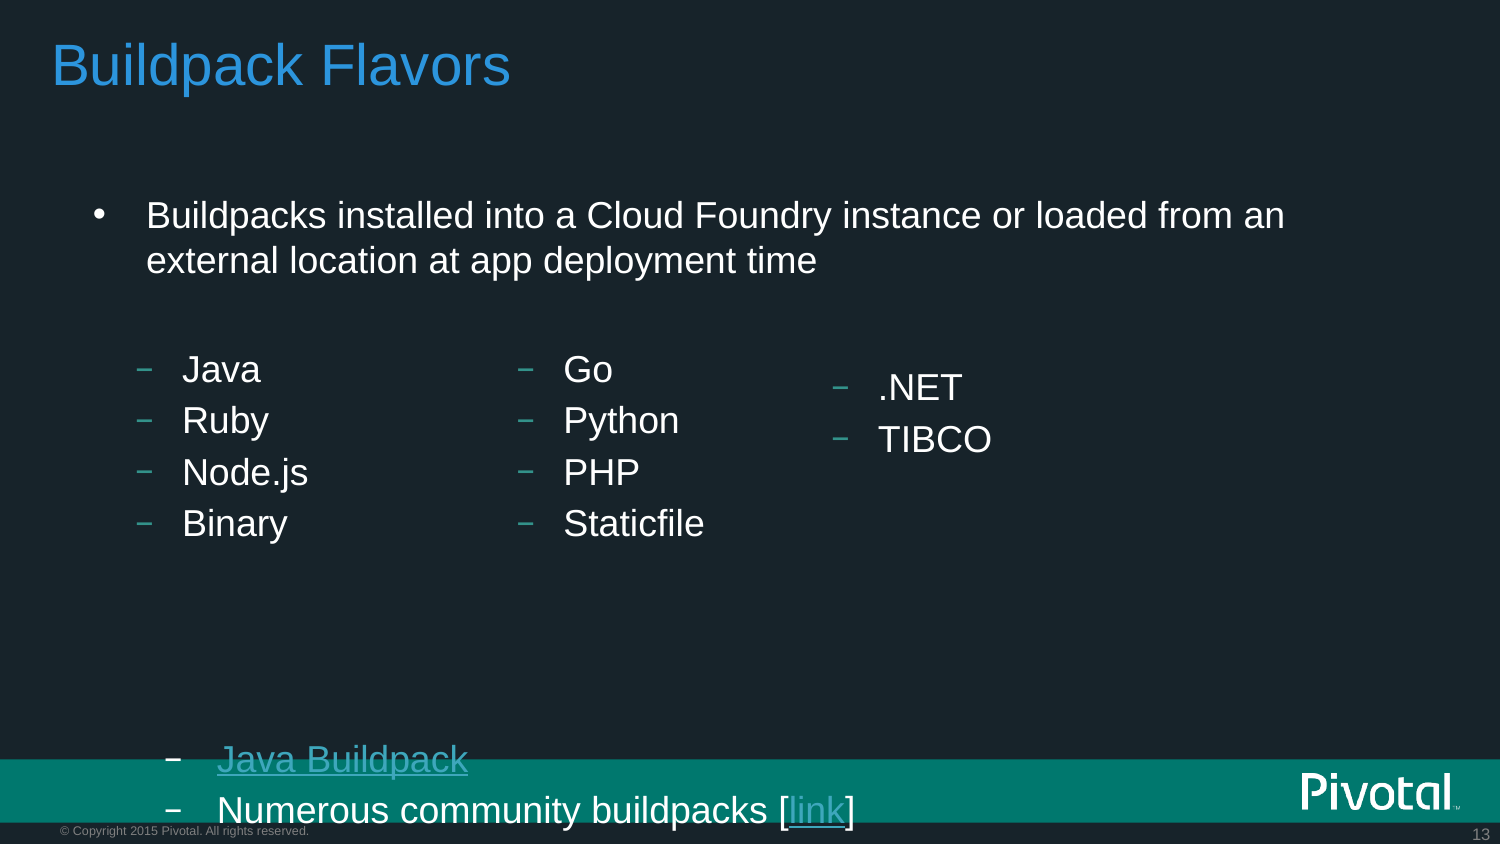

Buildpack Flavors
Buildpacks installed into a Cloud Foundry instance or loaded from an external location at app deployment time

Java Buildpack
Numerous community buildpacks [link]
Write you own

Java
Ruby
Node.js
Binary
Go
Python
PHP
Staticfile
.NET
TIBCO